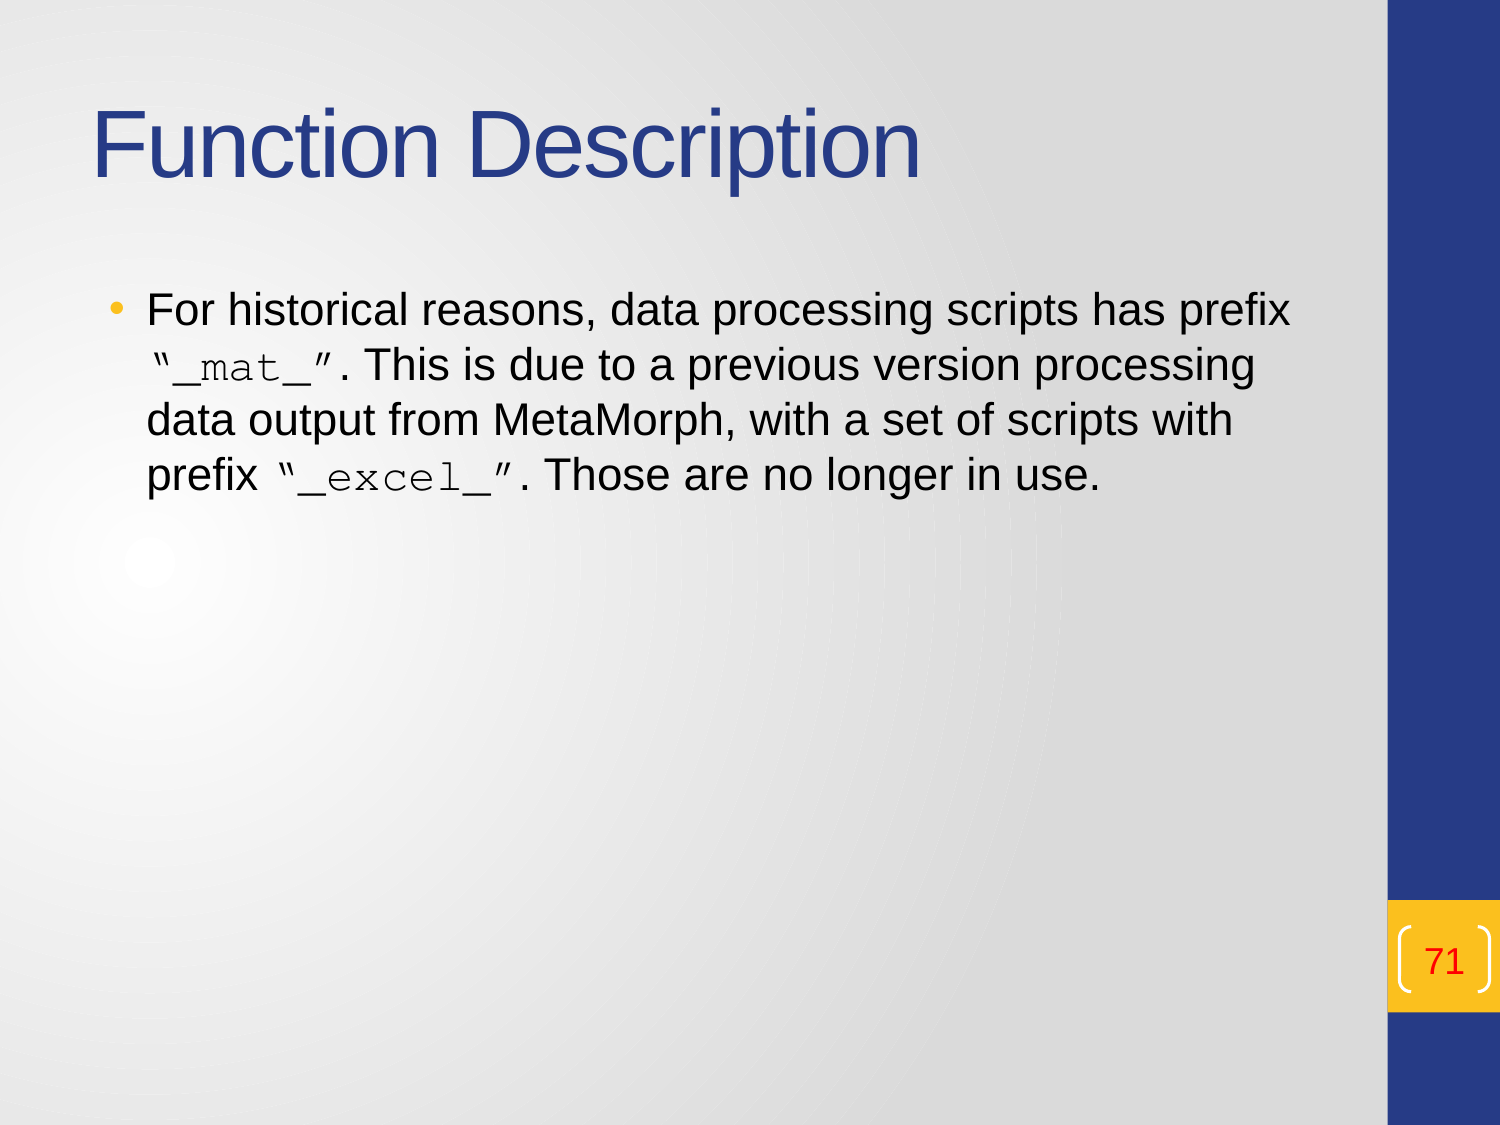

# Function Description
For historical reasons, data processing scripts has prefix “_mat_”. This is due to a previous version processing data output from MetaMorph, with a set of scripts with prefix “_excel_”. Those are no longer in use.
71